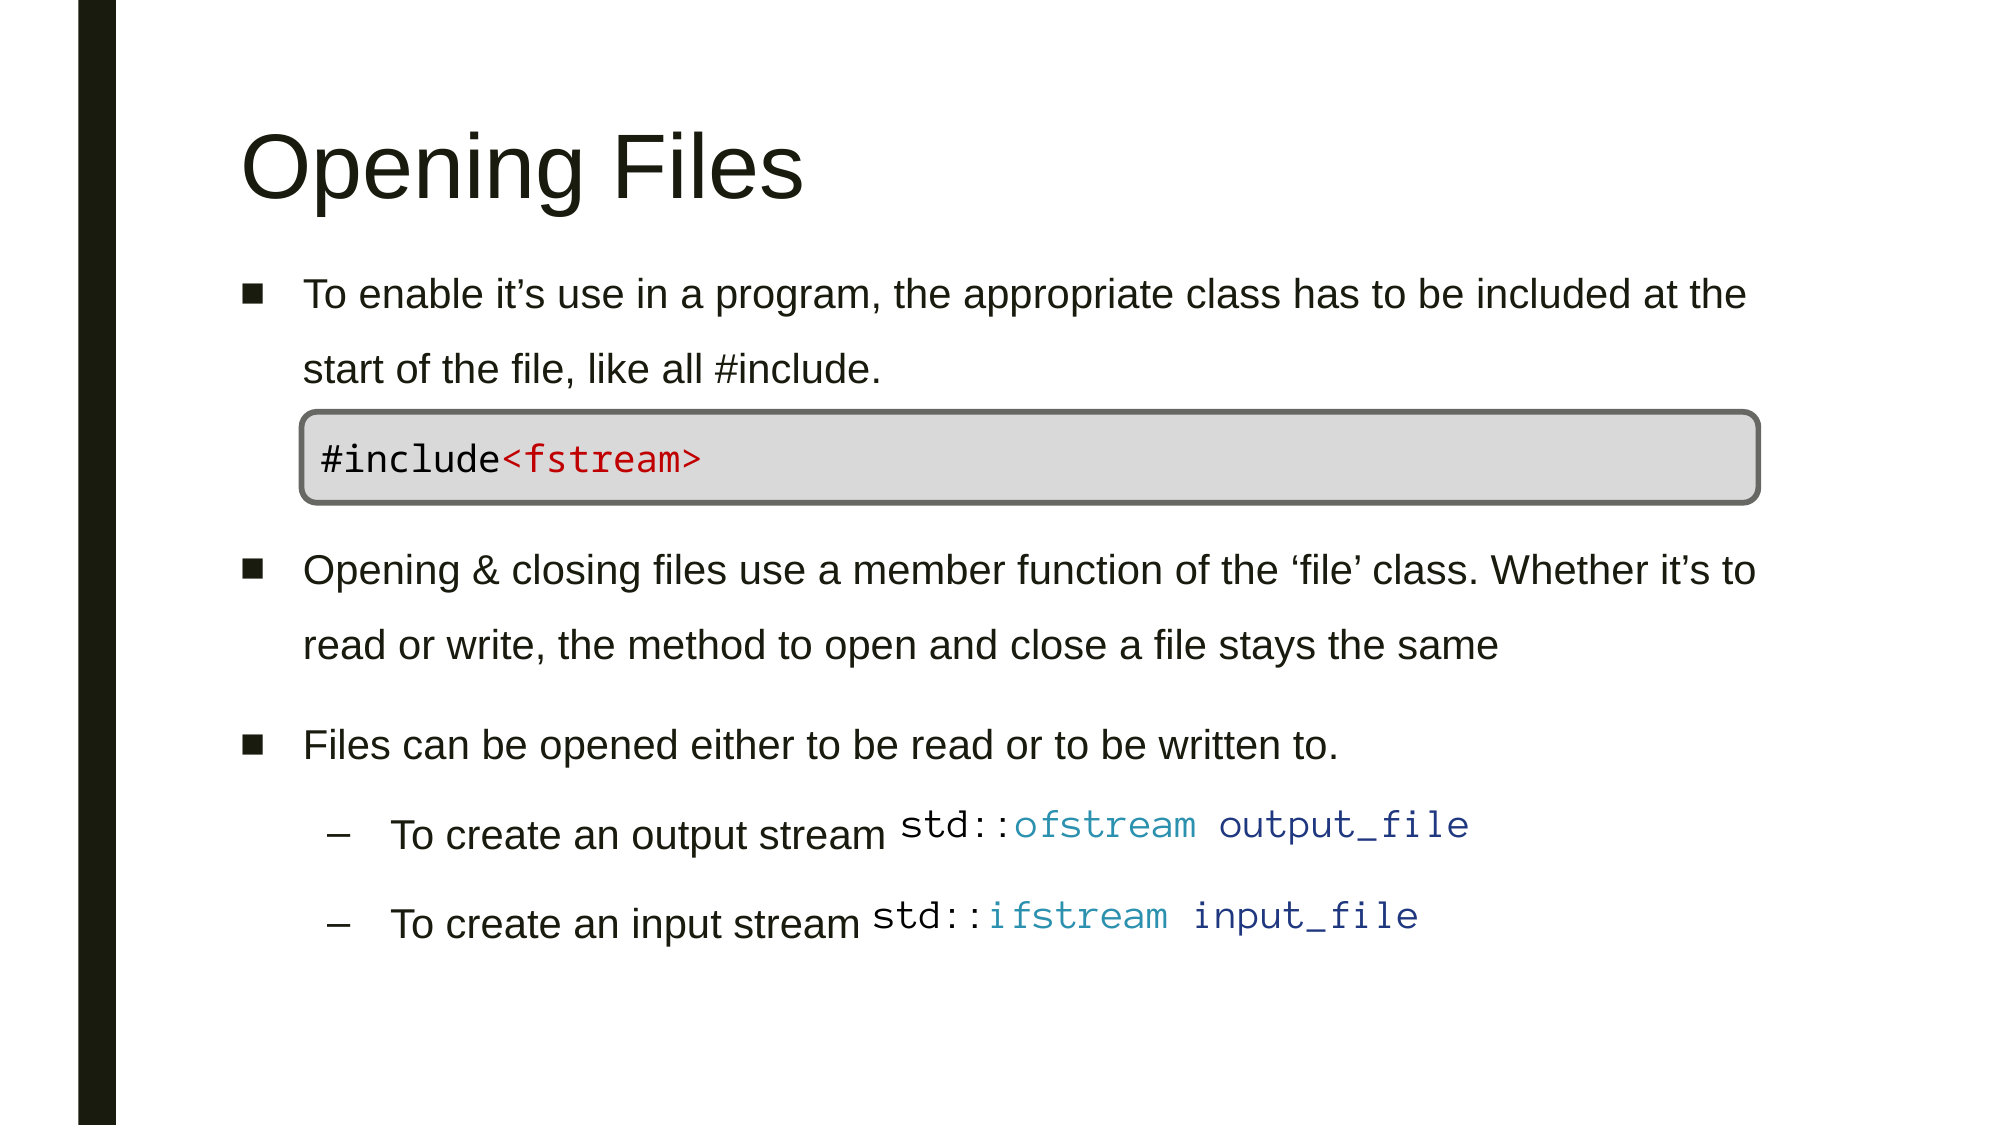

# Opening Files
To enable it’s use in a program, the appropriate class has to be included at the start of the file, like all #include.

Opening & closing files use a member function of the ‘file’ class. Whether it’s to read or write, the method to open and close a file stays the same
Files can be opened either to be read or to be written to.
To create an output stream
To create an input stream

#include<fstream>
std::ofstream output_file
std::ifstream input_file